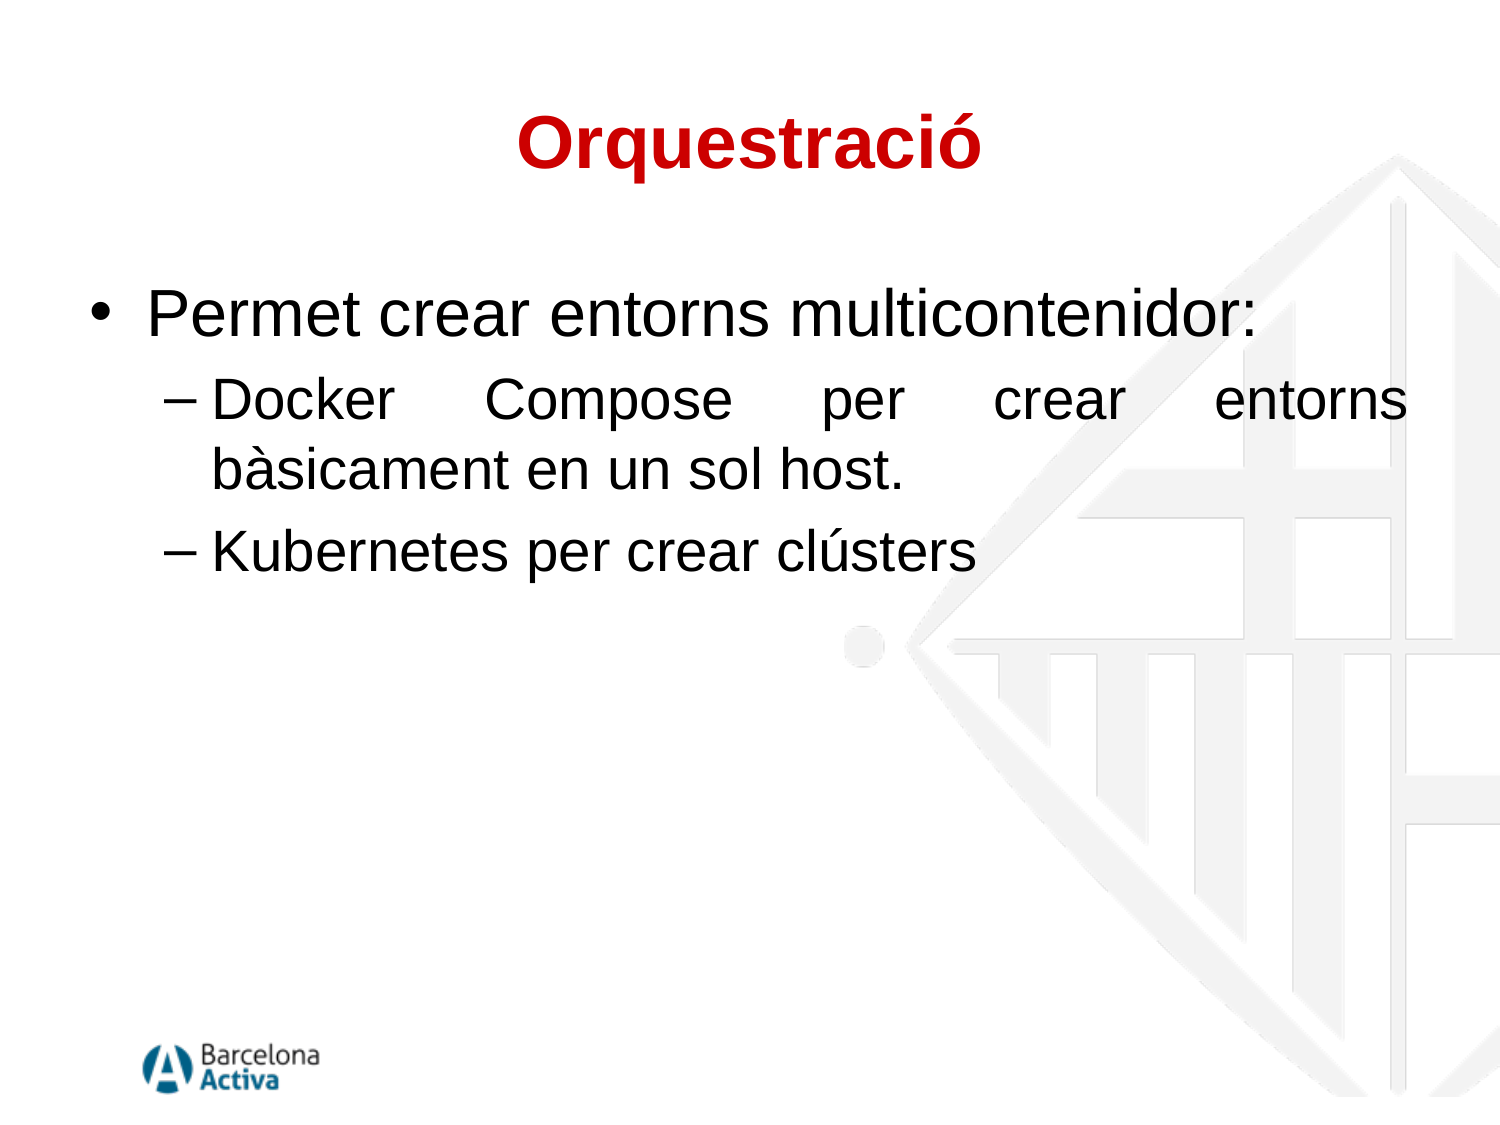

# Orquestració
Permet crear entorns multicontenidor:
Docker Compose per crear entorns bàsicament en un sol host.
Kubernetes per crear clústers